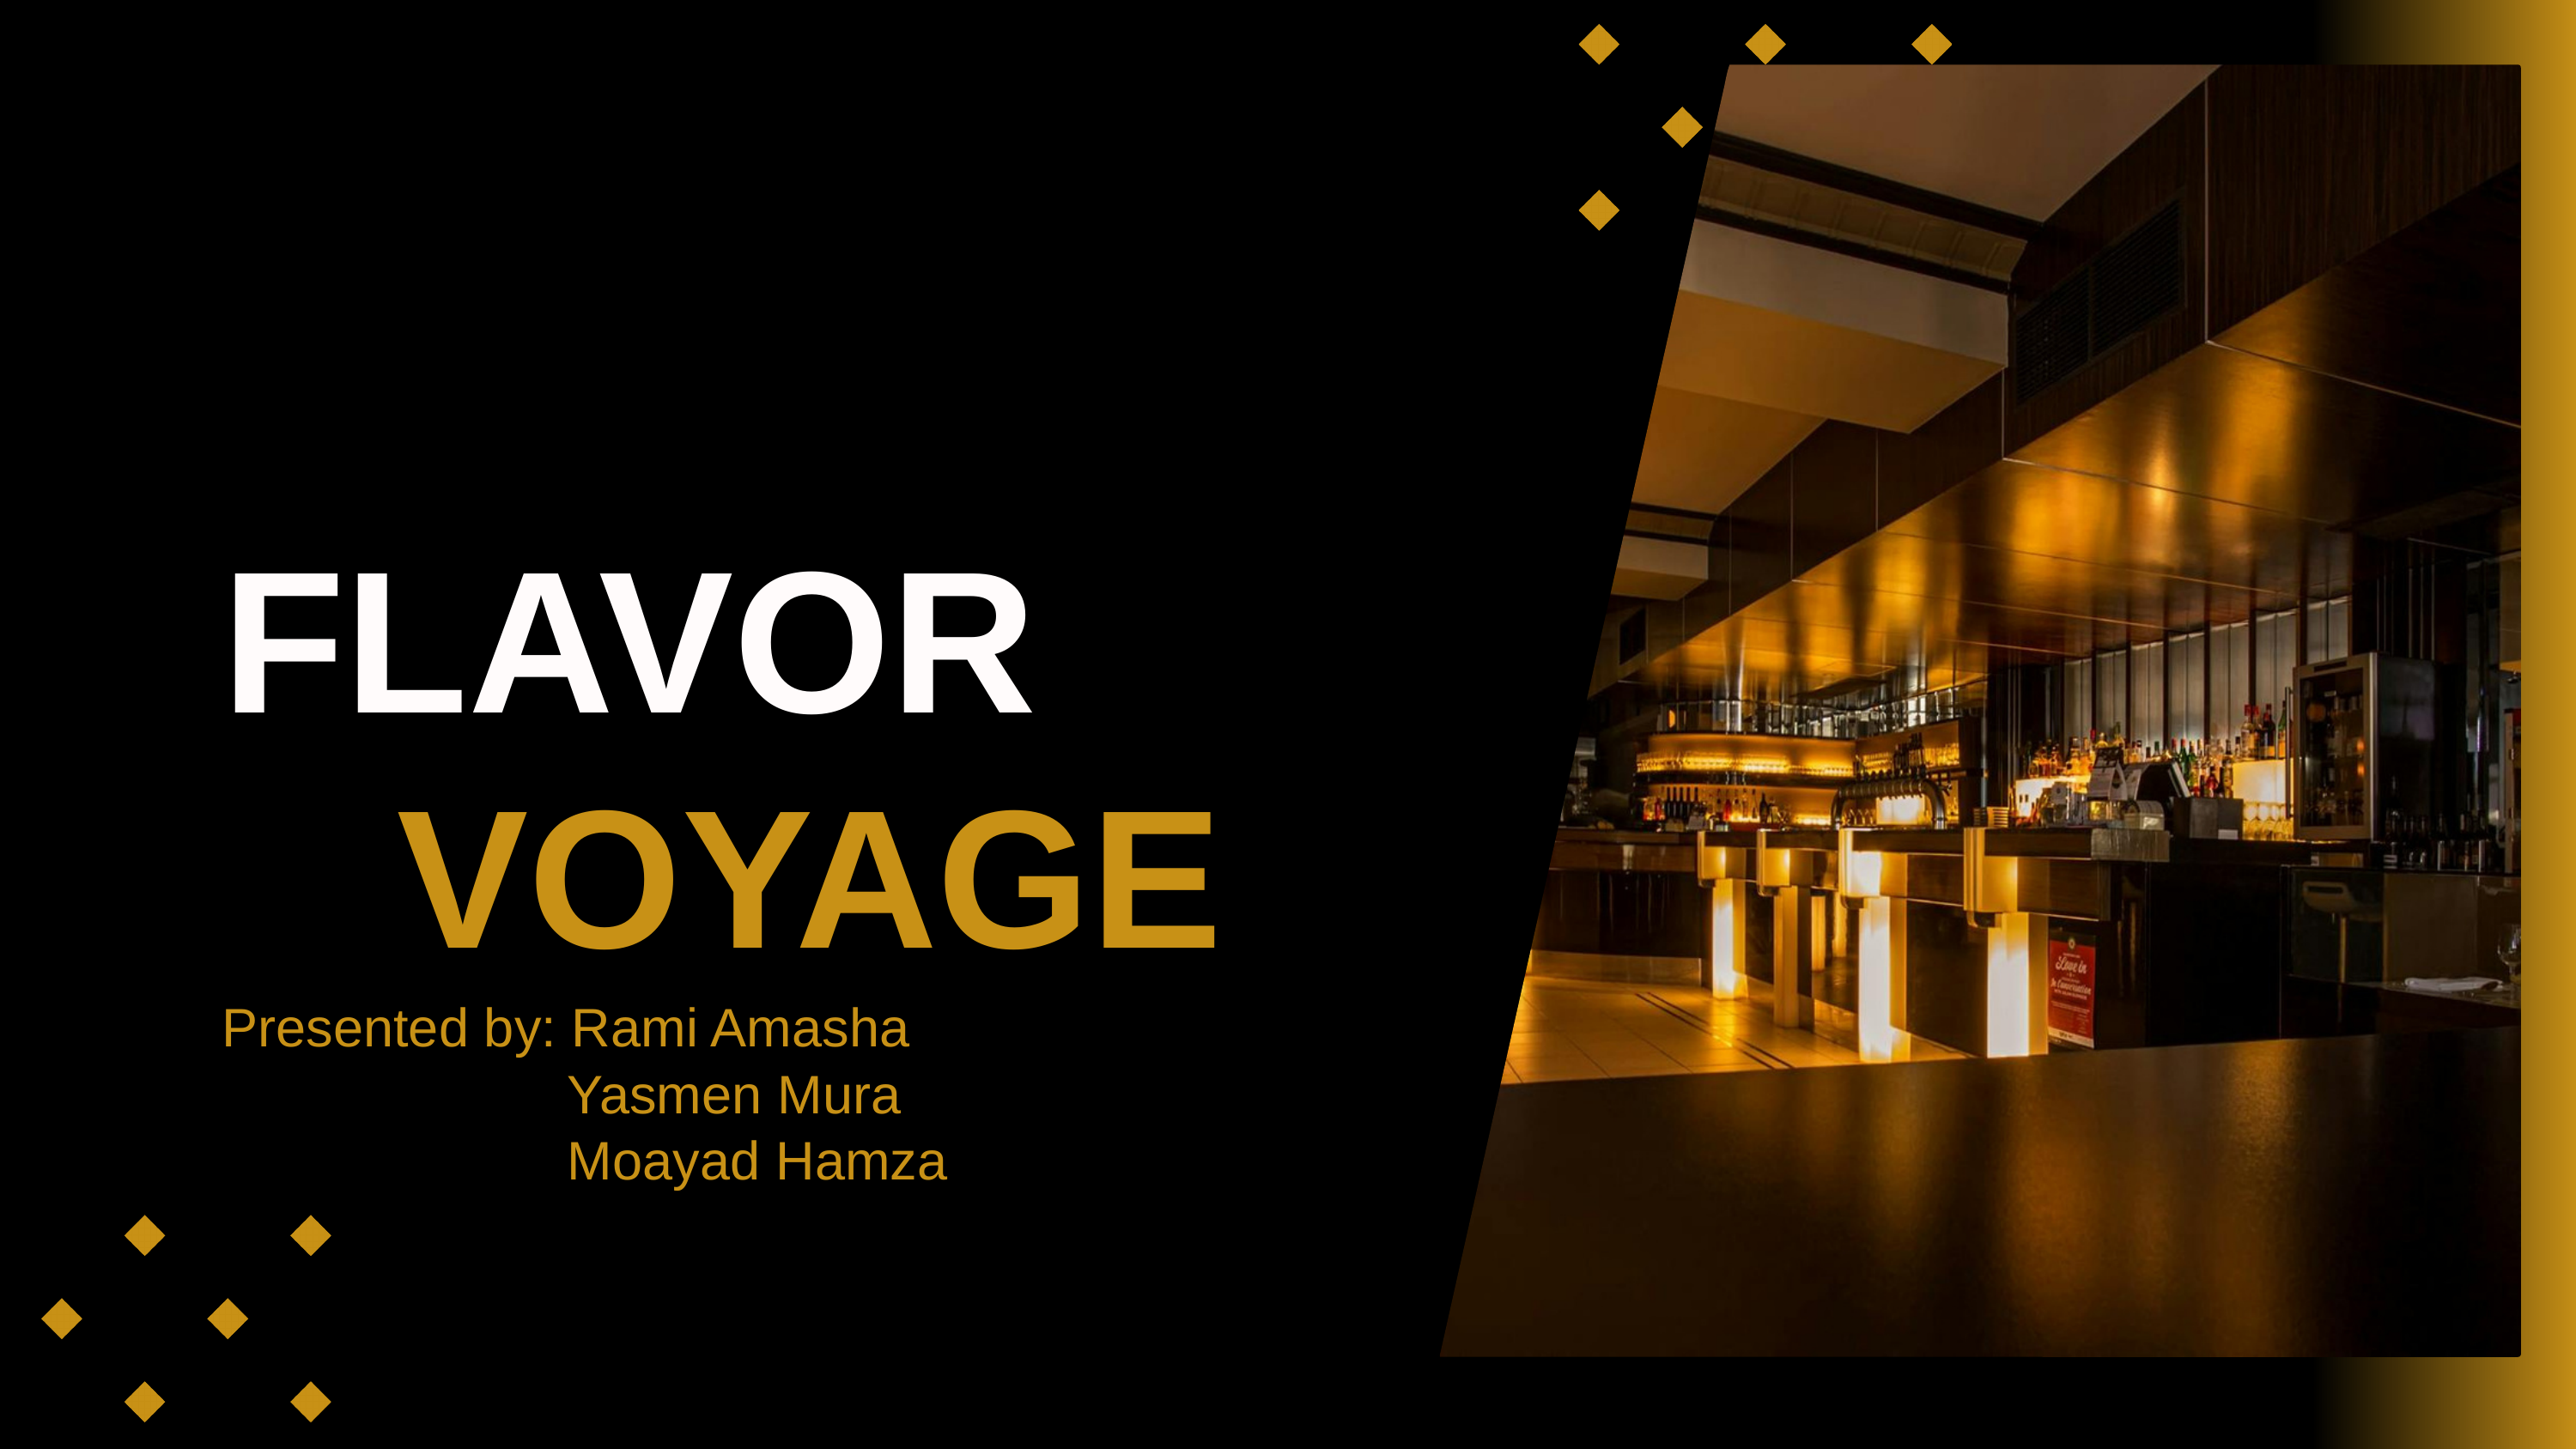

FLAVOR

VOYAGE

Presented by: Rami Amasha
                       Yasmen Mura
                       Moayad Hamza